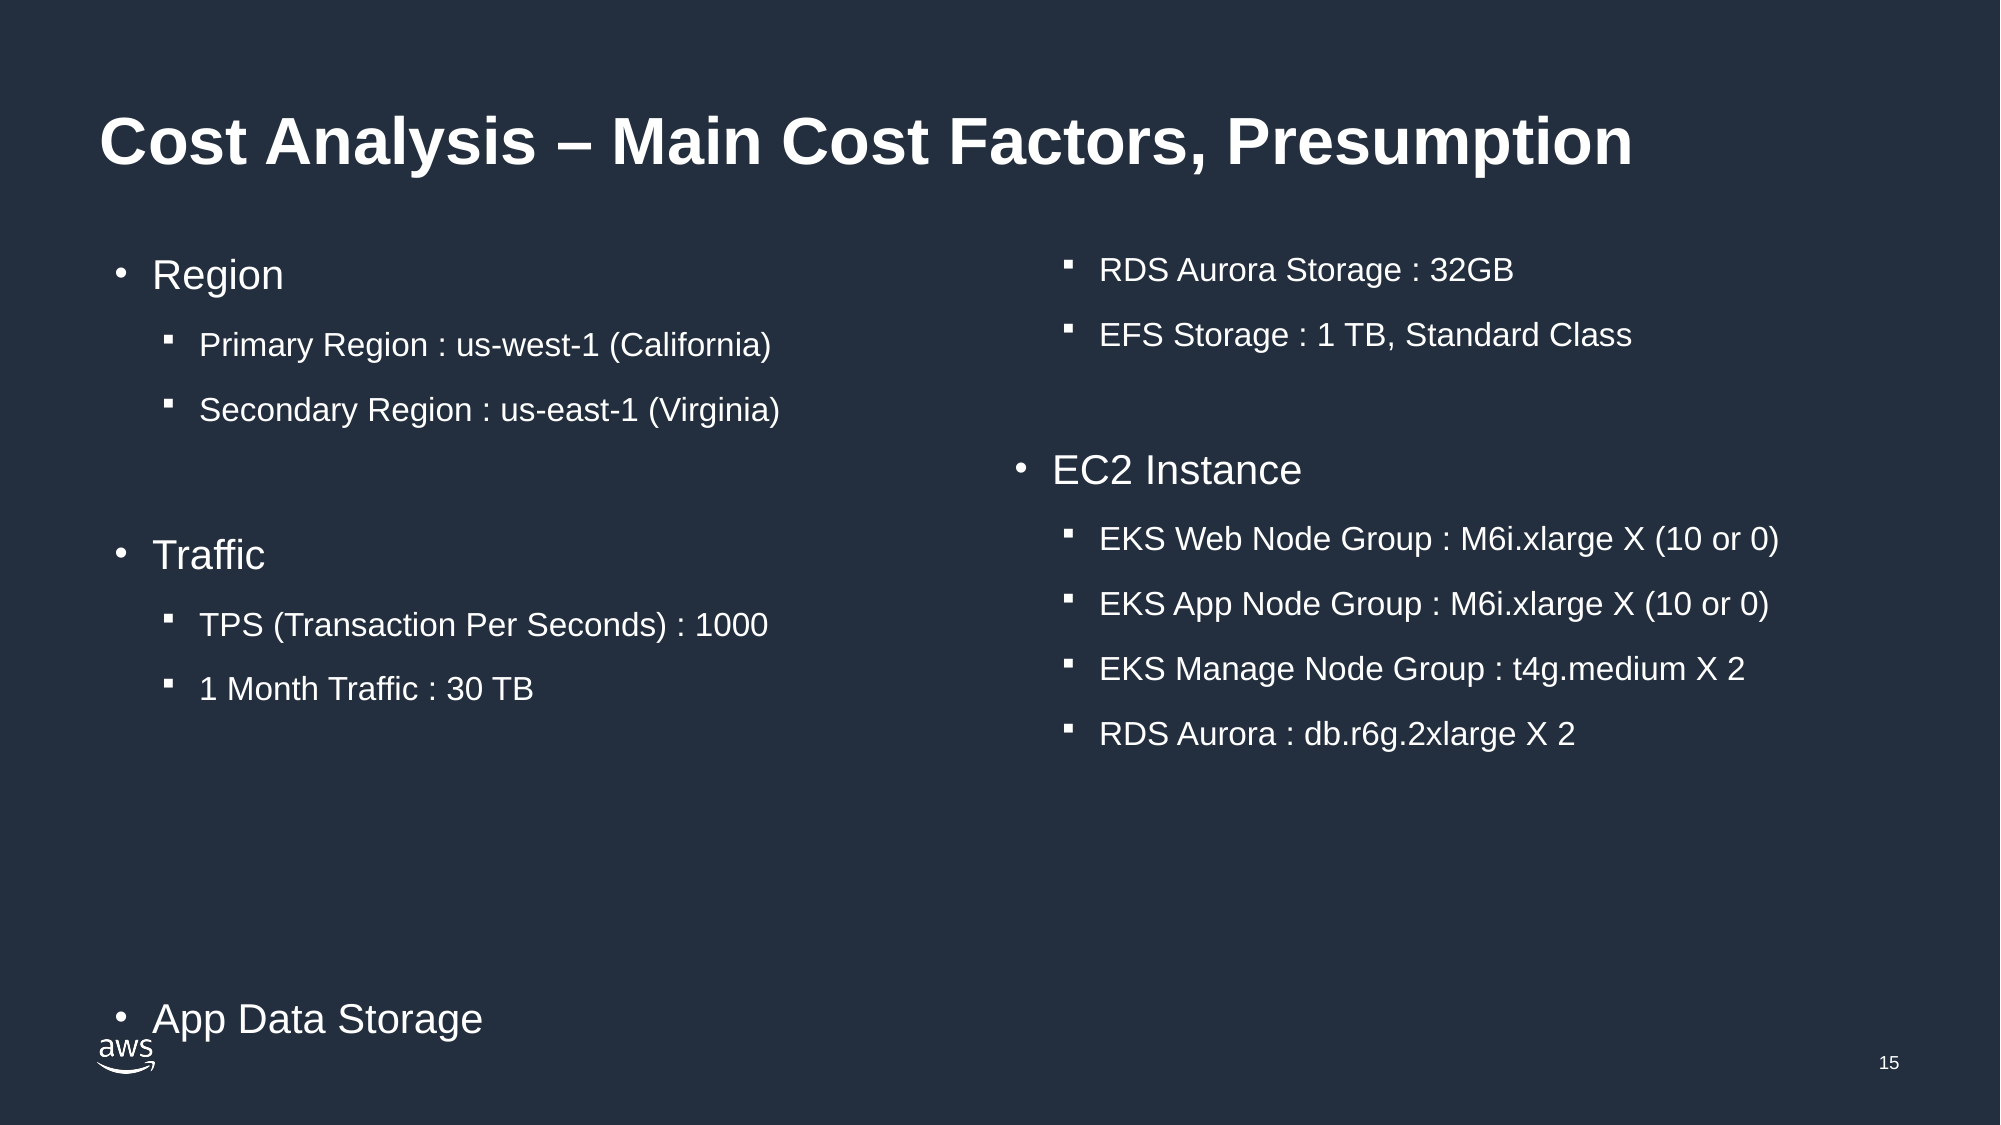

# Cost Analysis – Main Cost Factors, Presumption
Region
Primary Region : us-west-1 (California)
Secondary Region : us-east-1 (Virginia)

Traffic
TPS (Transaction Per Seconds) : 1000
1 Month Traffic : 30 TB

App Data Storage
RDS Aurora Storage : 32GB
EFS Storage : 1 TB, Standard Class

EC2 Instance
EKS Web Node Group : M6i.xlarge X (10 or 0)
EKS App Node Group : M6i.xlarge X (10 or 0)
EKS Manage Node Group : t4g.medium X 2
RDS Aurora : db.r6g.2xlarge X 2

15